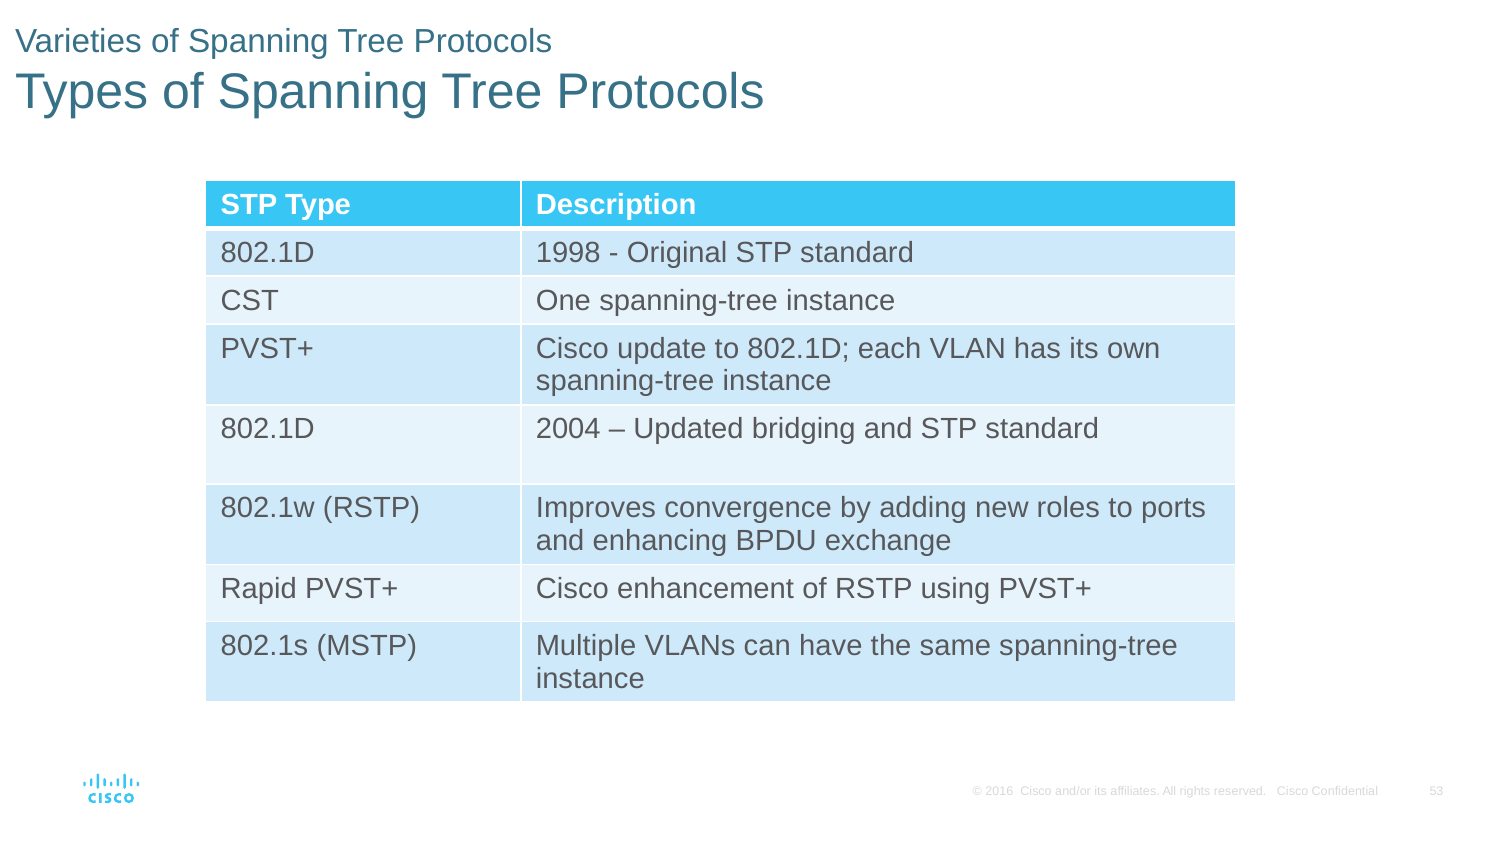

# Varieties of Spanning Tree Protocols Types of Spanning Tree Protocols
| STP Type | Description |
| --- | --- |
| 802.1D | 1998 - Original STP standard |
| CST | One spanning-tree instance |
| PVST+ | Cisco update to 802.1D; each VLAN has its own spanning-tree instance |
| 802.1D | 2004 – Updated bridging and STP standard |
| 802.1w (RSTP) | Improves convergence by adding new roles to ports and enhancing BPDU exchange |
| Rapid PVST+ | Cisco enhancement of RSTP using PVST+ |
| 802.1s (MSTP) | Multiple VLANs can have the same spanning-tree instance |